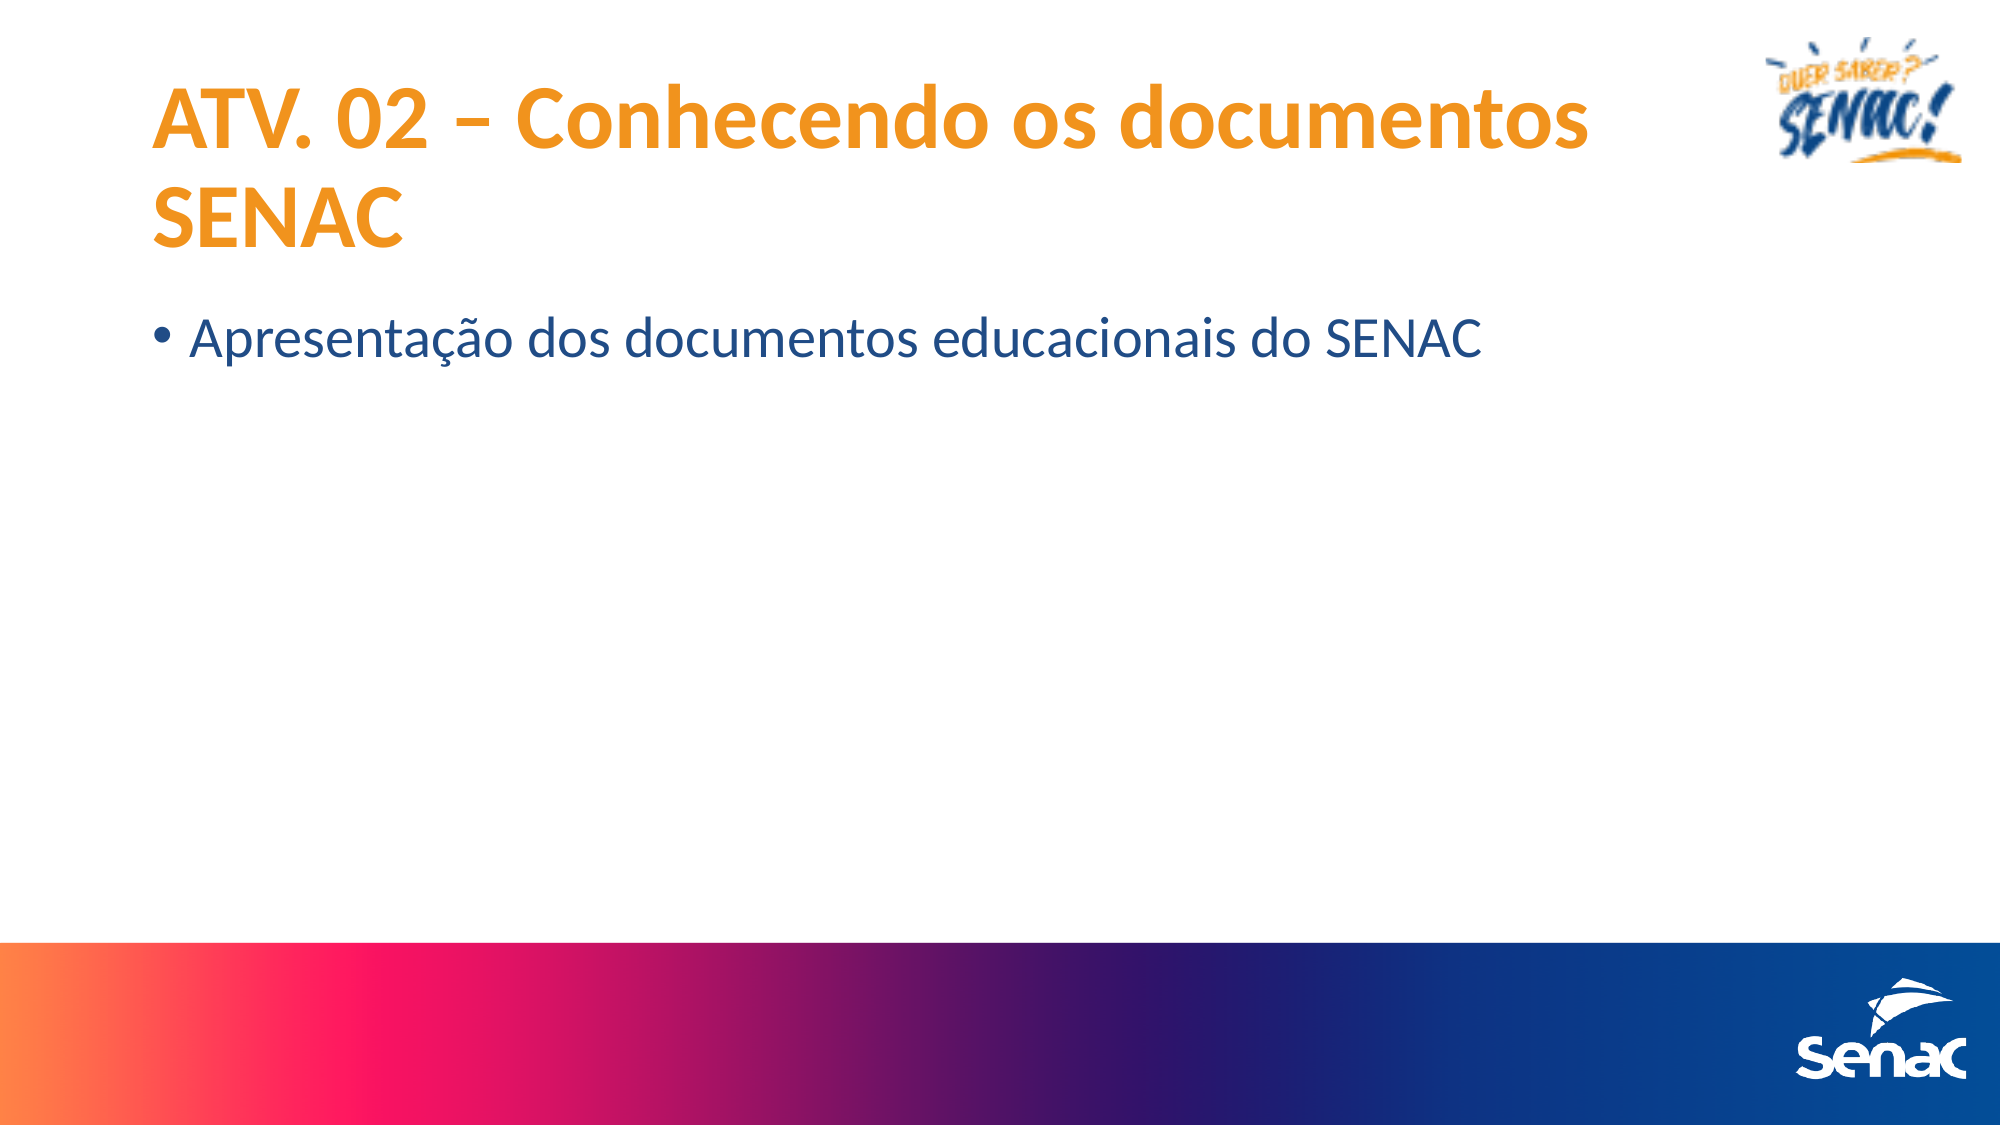

# ATV. 02 – Conhecendo os documentos SENAC
Apresentação dos documentos educacionais do SENAC